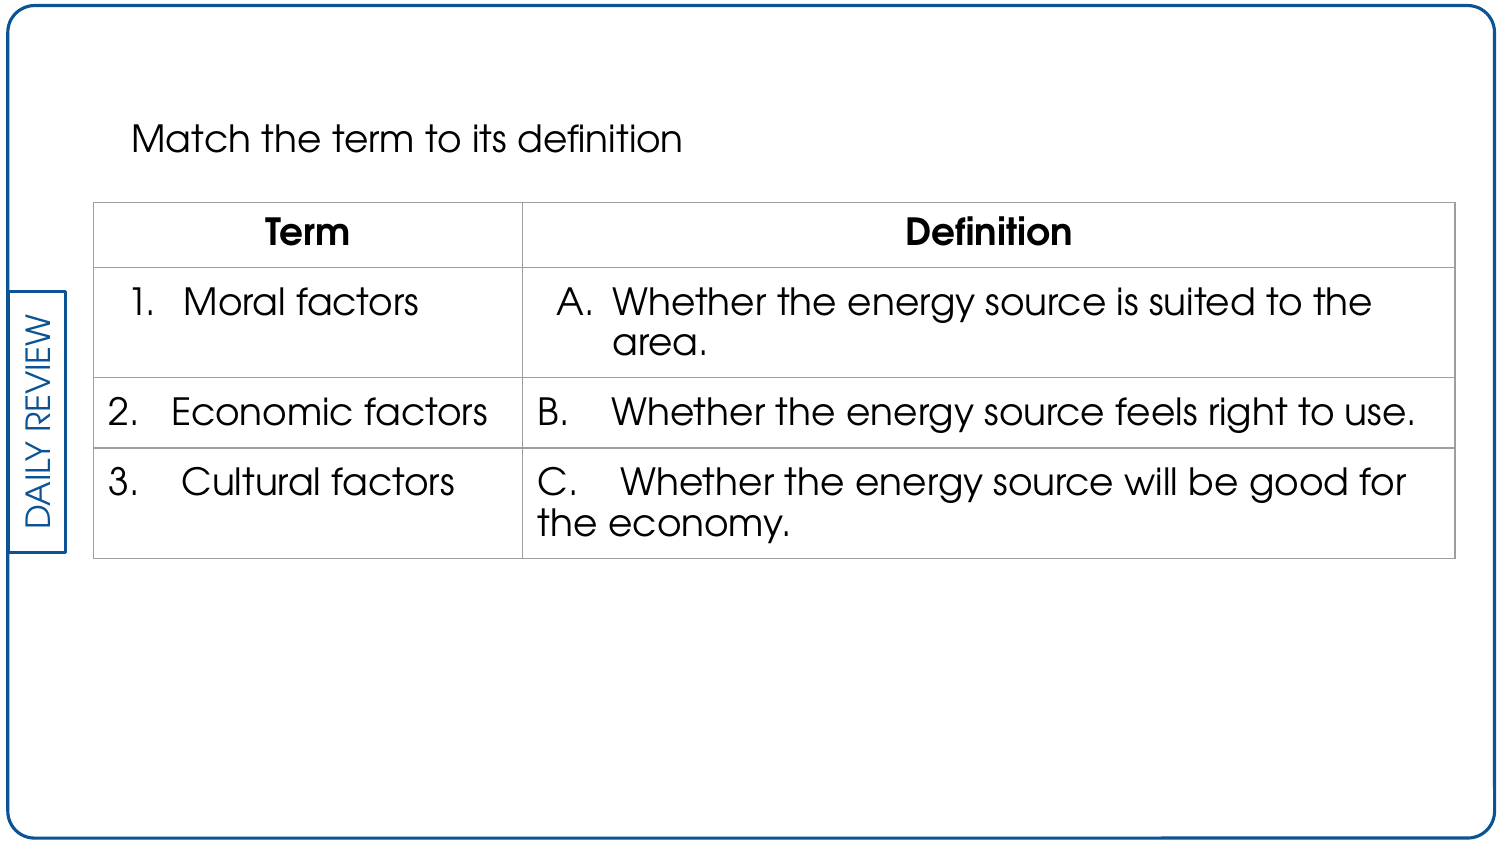

Match the term to its definition
| Term | Definition |
| --- | --- |
| Moral factors | Whether the energy source is suited to the area. |
| 2. Economic factors | B. Whether the energy source feels right to use. |
| 3. Cultural factors | C. Whether the energy source will be good for the economy. |